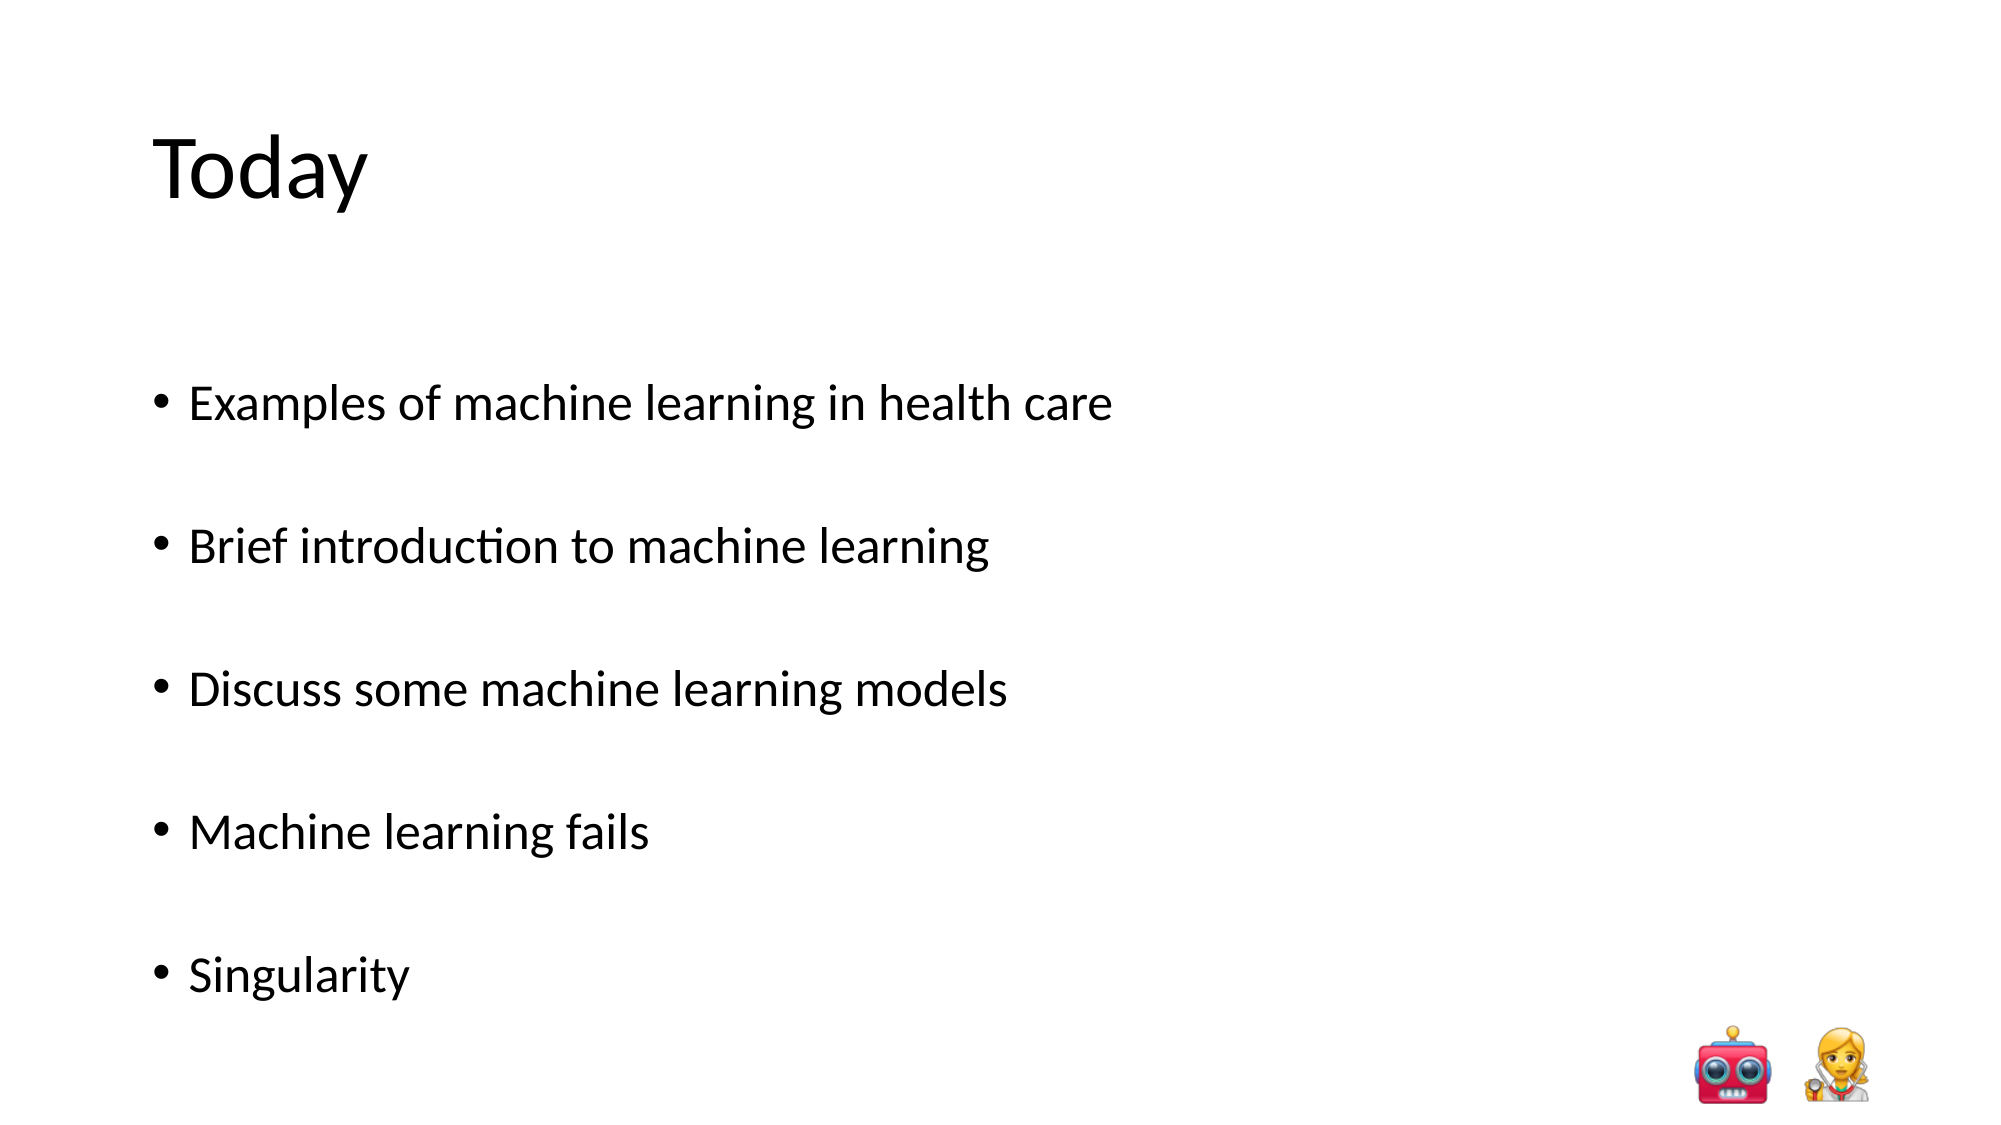

# Today
Examples of machine learning in health care
Brief introduction to machine learning
Discuss some machine learning models
Machine learning fails
Singularity